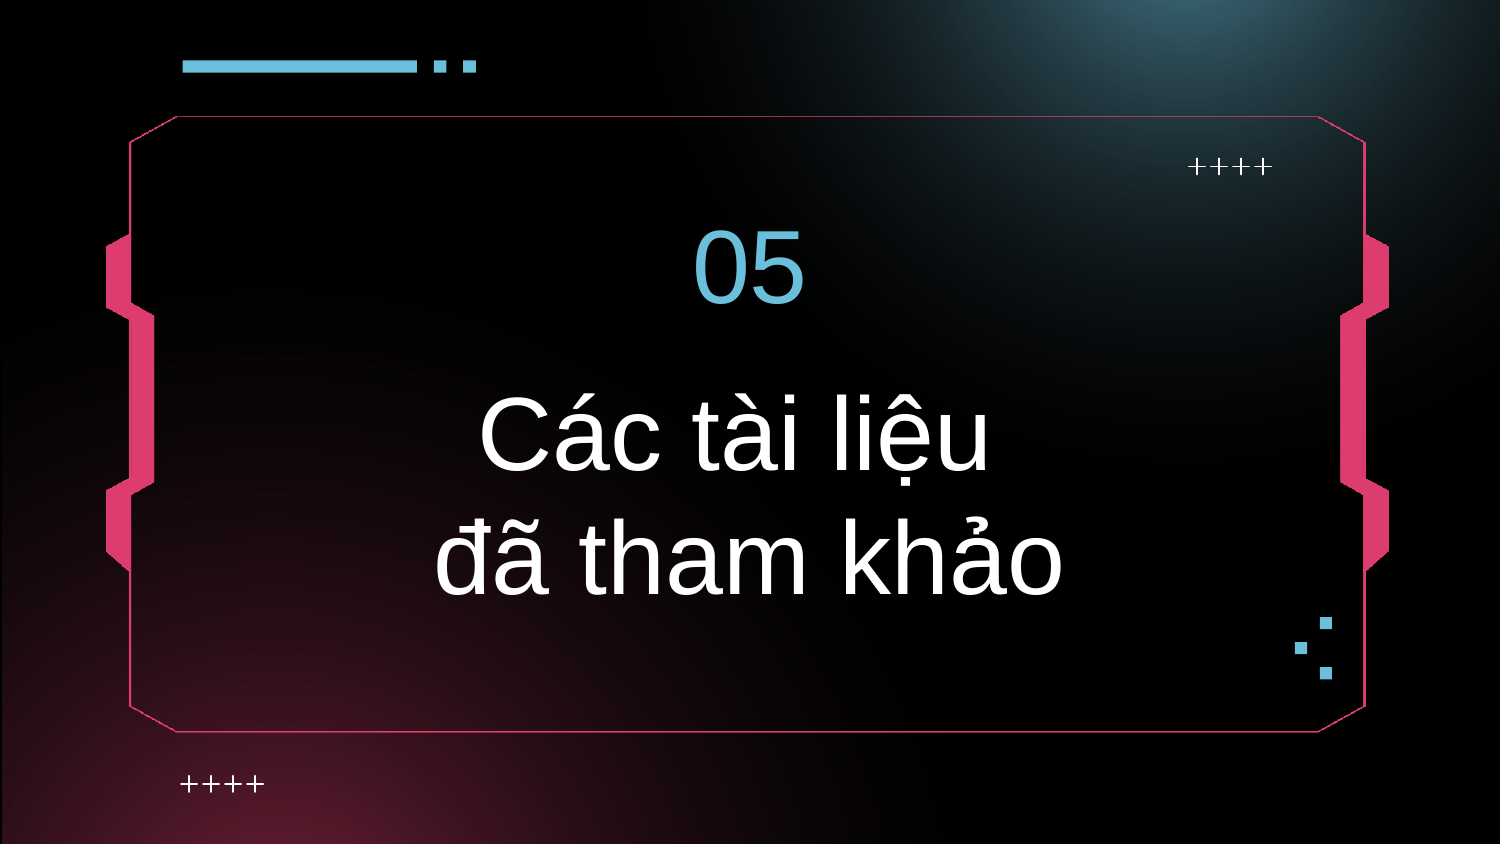

05
# Các tài liệu
đã tham khảo